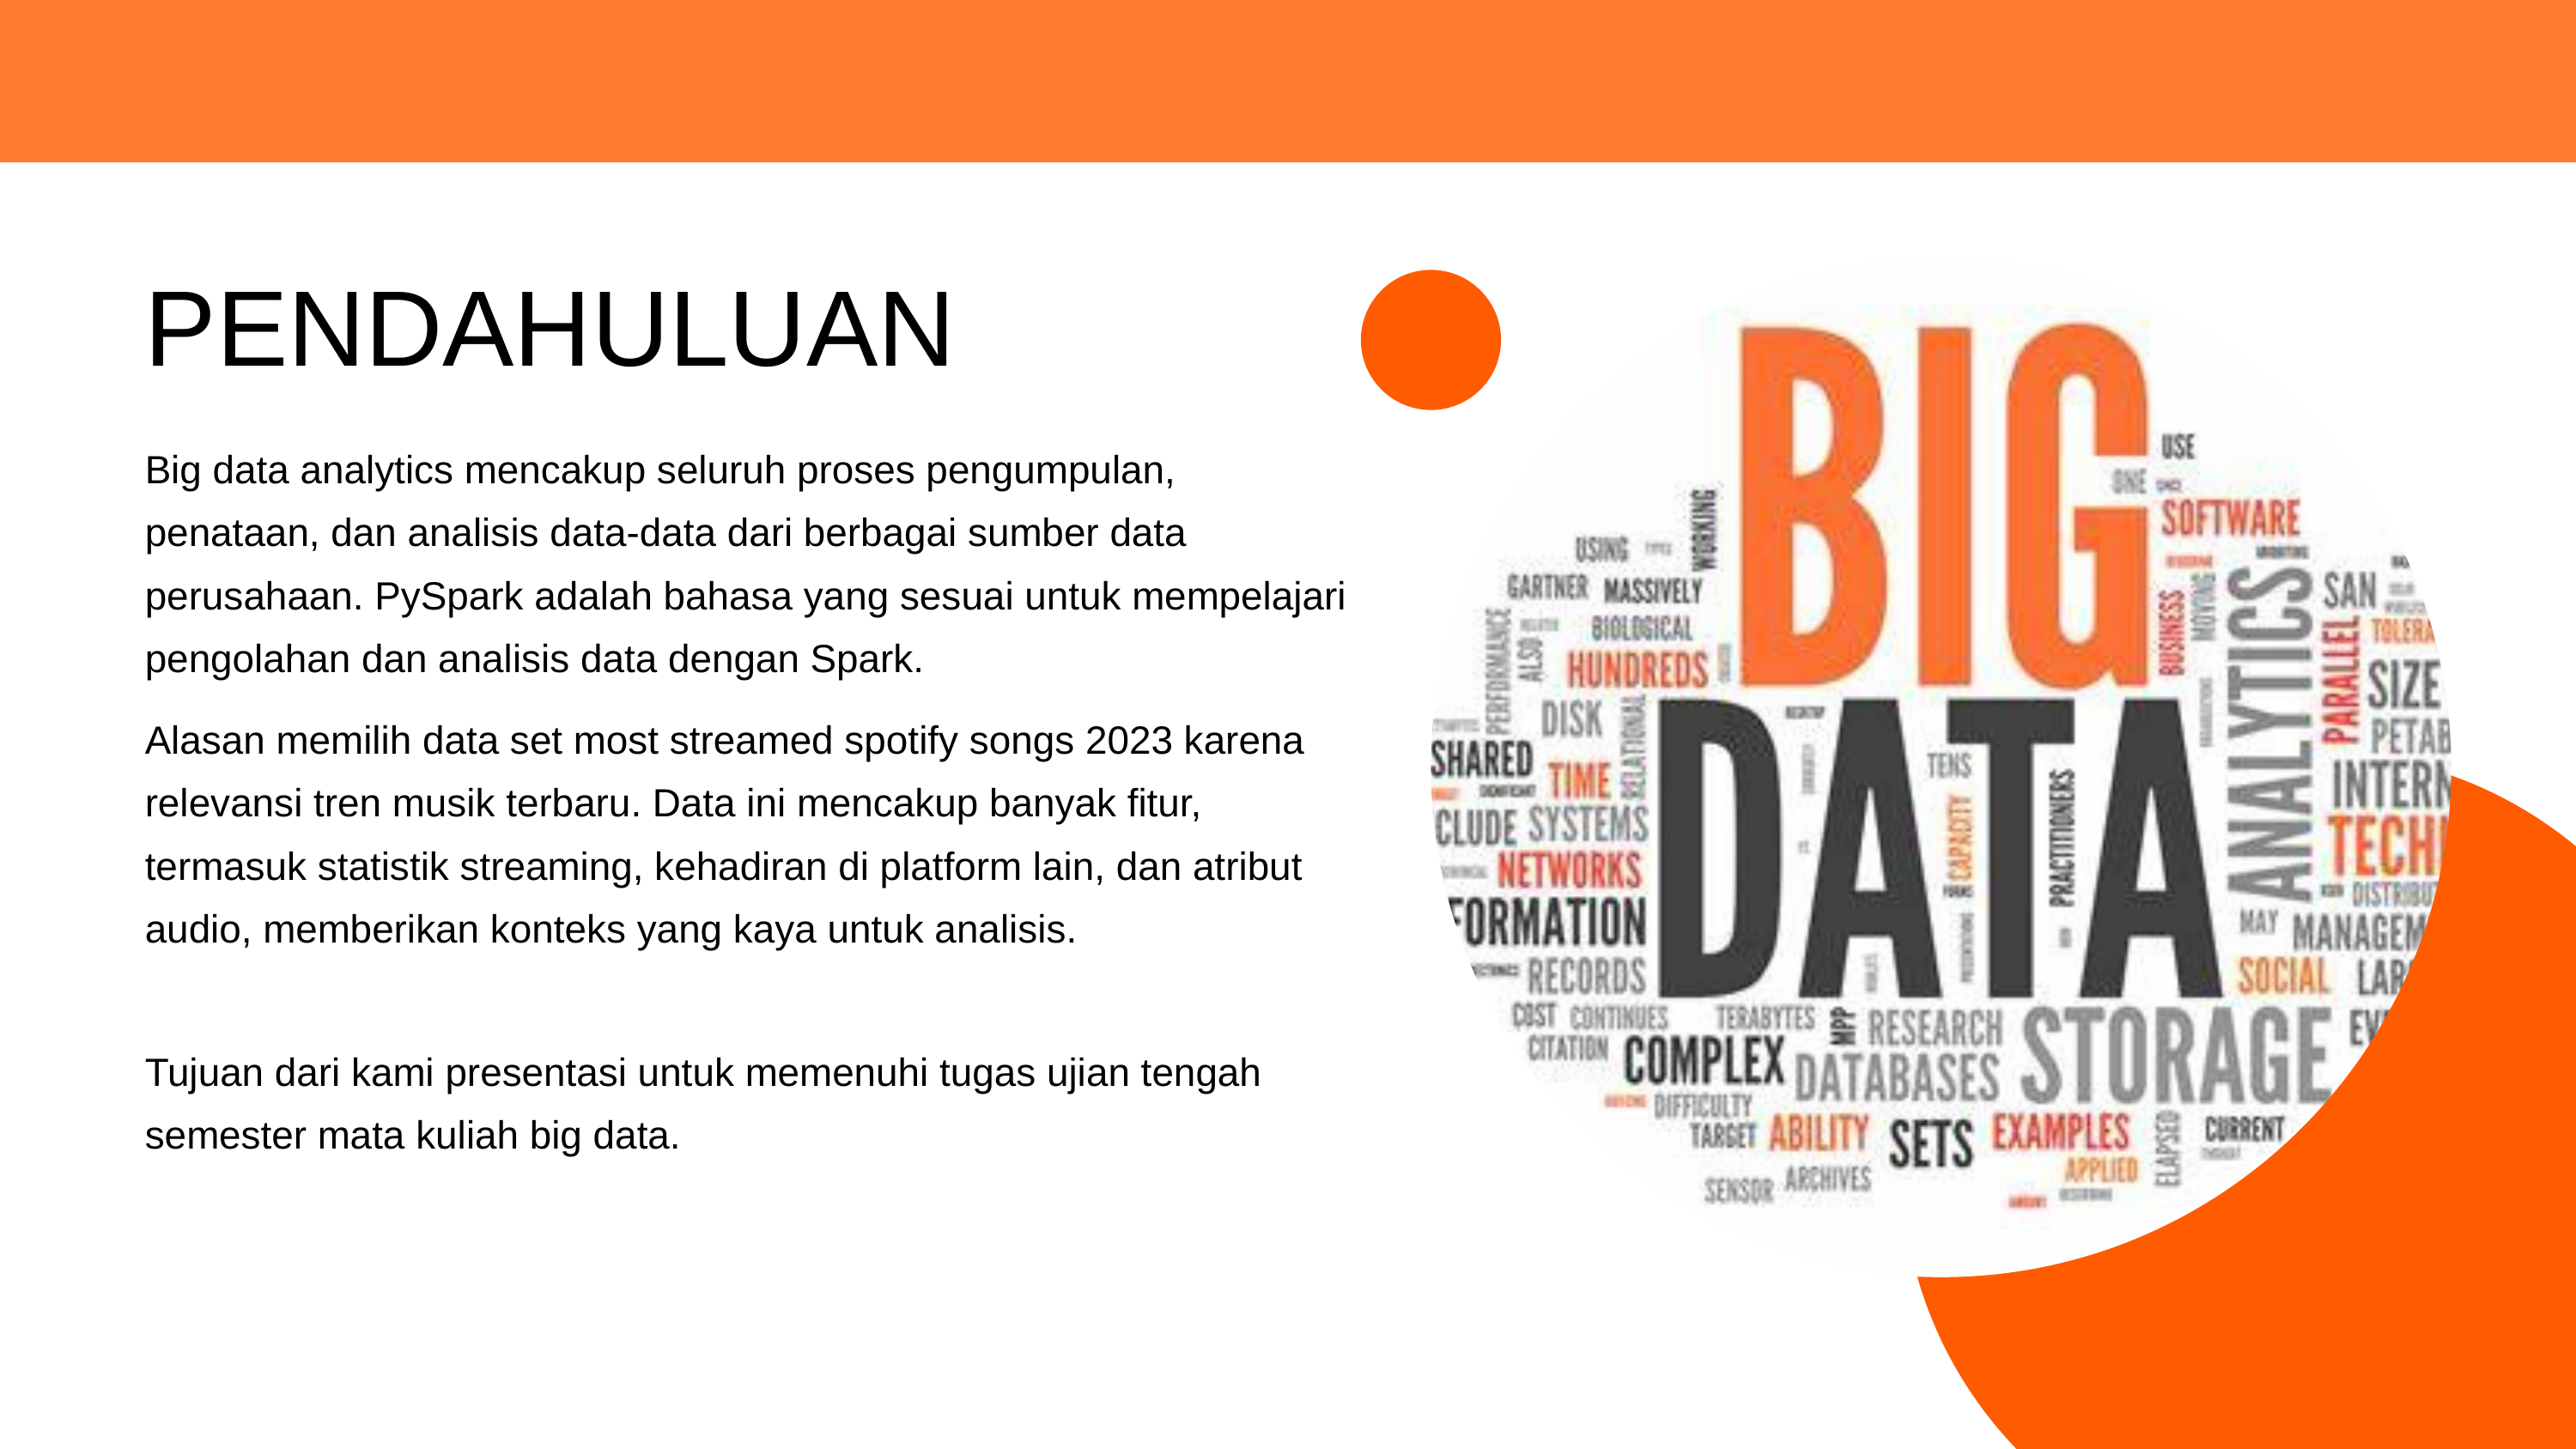

PENDAHULUAN

Big data analytics mencakup seluruh proses pengumpulan, penataan, dan analisis data-data dari berbagai sumber data perusahaan. PySpark adalah bahasa yang sesuai untuk mempelajari pengolahan dan analisis data dengan Spark.
Alasan memilih data set most streamed spotify songs 2023 karena relevansi tren musik terbaru. Data ini mencakup banyak fitur, termasuk statistik streaming, kehadiran di platform lain, dan atribut audio, memberikan konteks yang kaya untuk analisis.

Tujuan dari kami presentasi untuk memenuhi tugas ujian tengah semester mata kuliah big data.